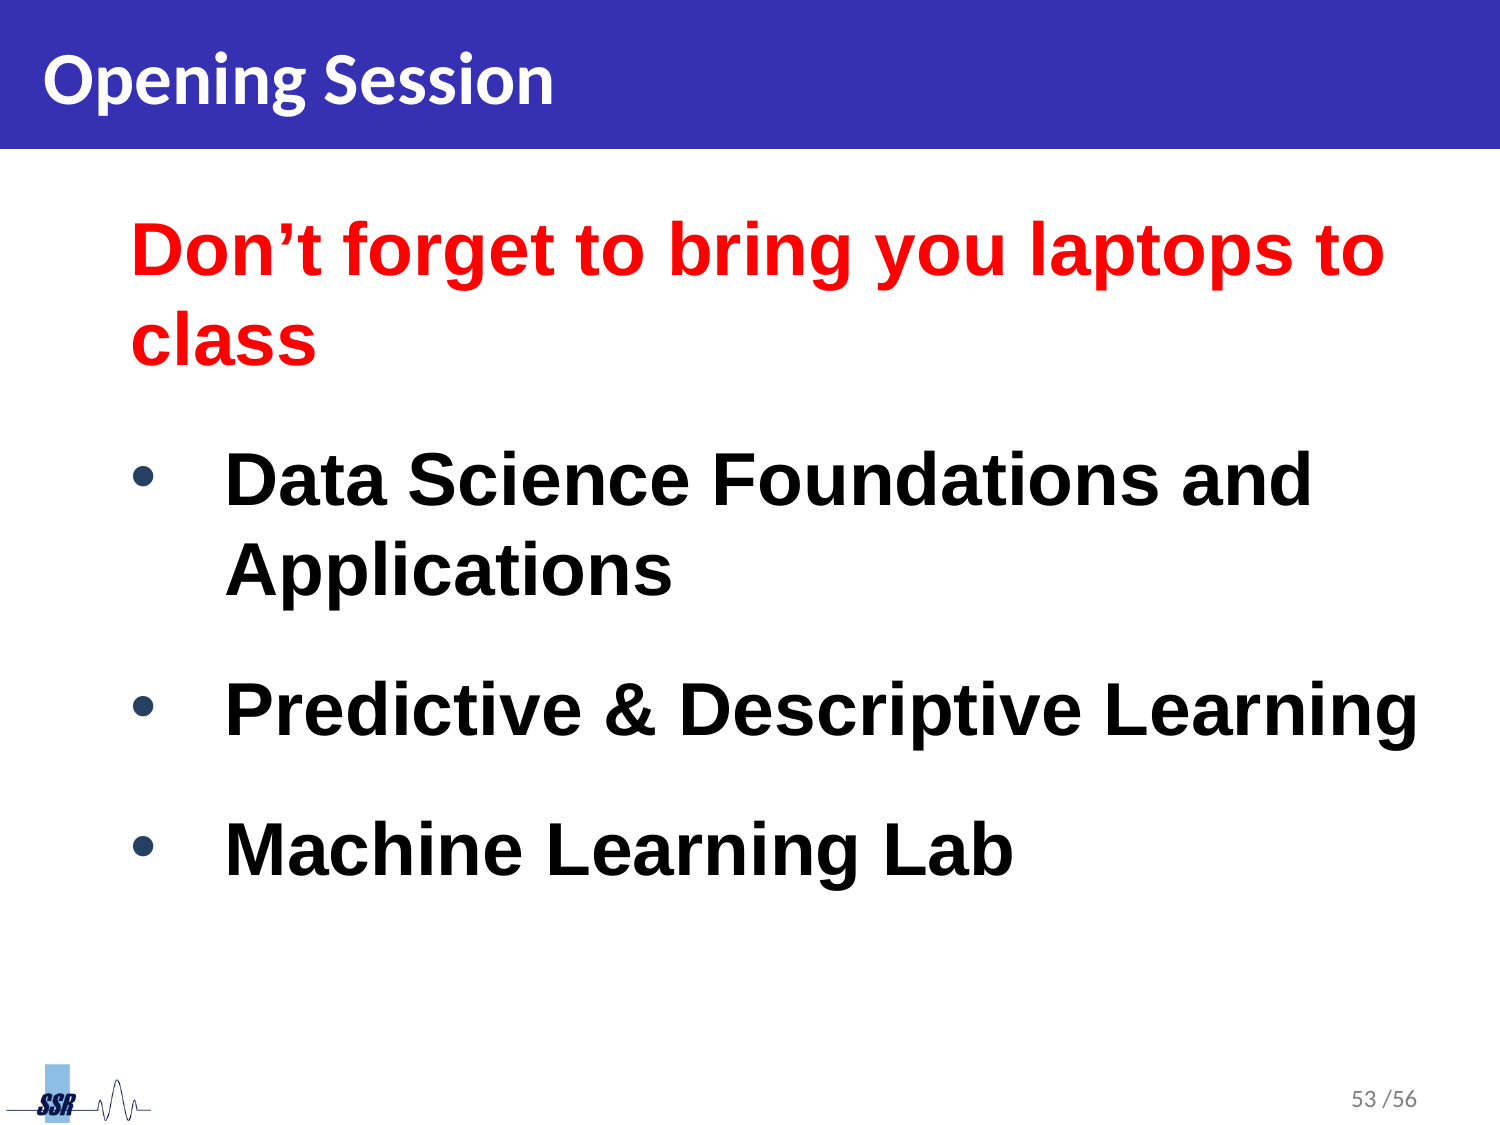

# Opening Session
Don’t forget to bring you laptops to class
Data Science Foundations and Applications
Predictive & Descriptive Learning
Machine Learning Lab